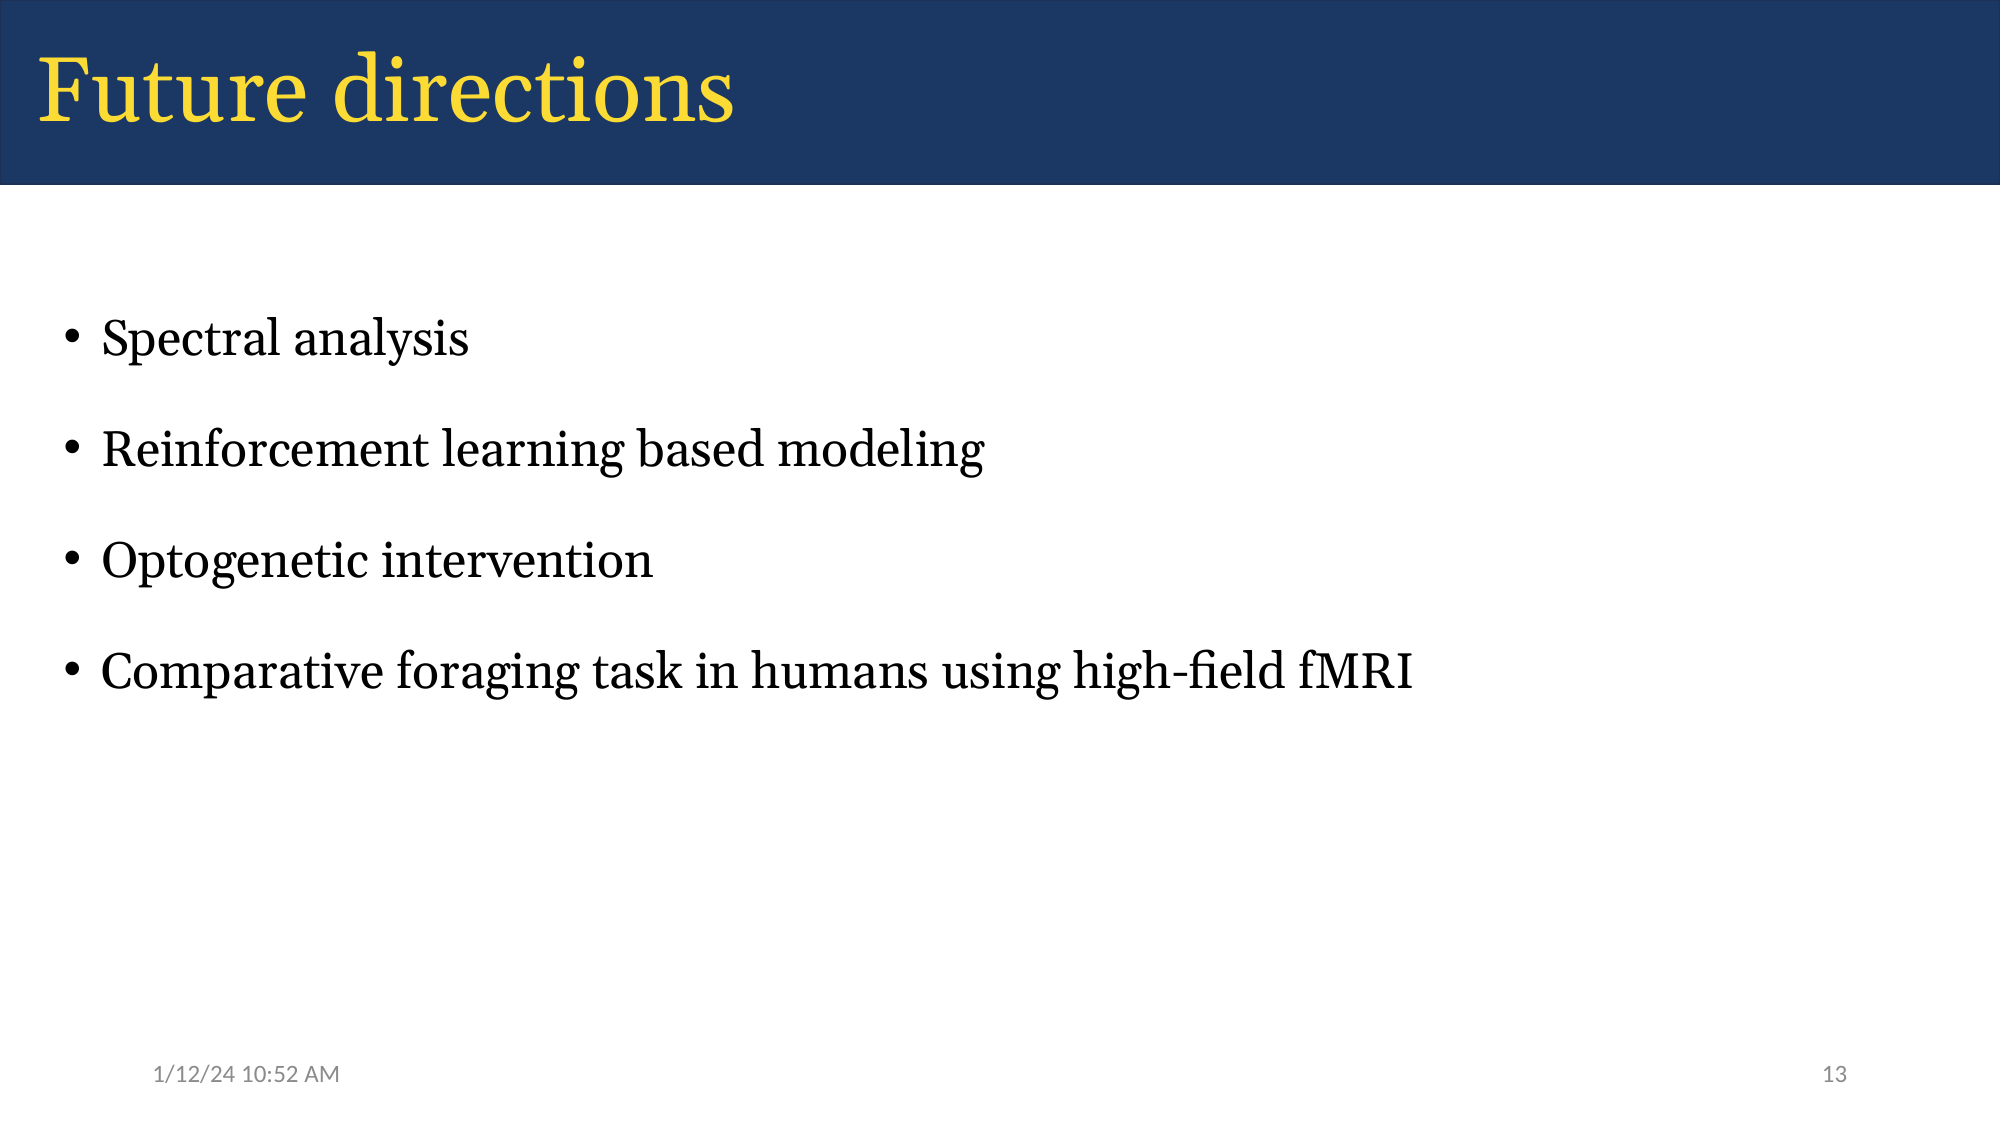

Future directions
Spectral analysis
Reinforcement learning based modeling
Optogenetic intervention
Comparative foraging task in humans using high-field fMRI
1/12/24 10:52 AM
13